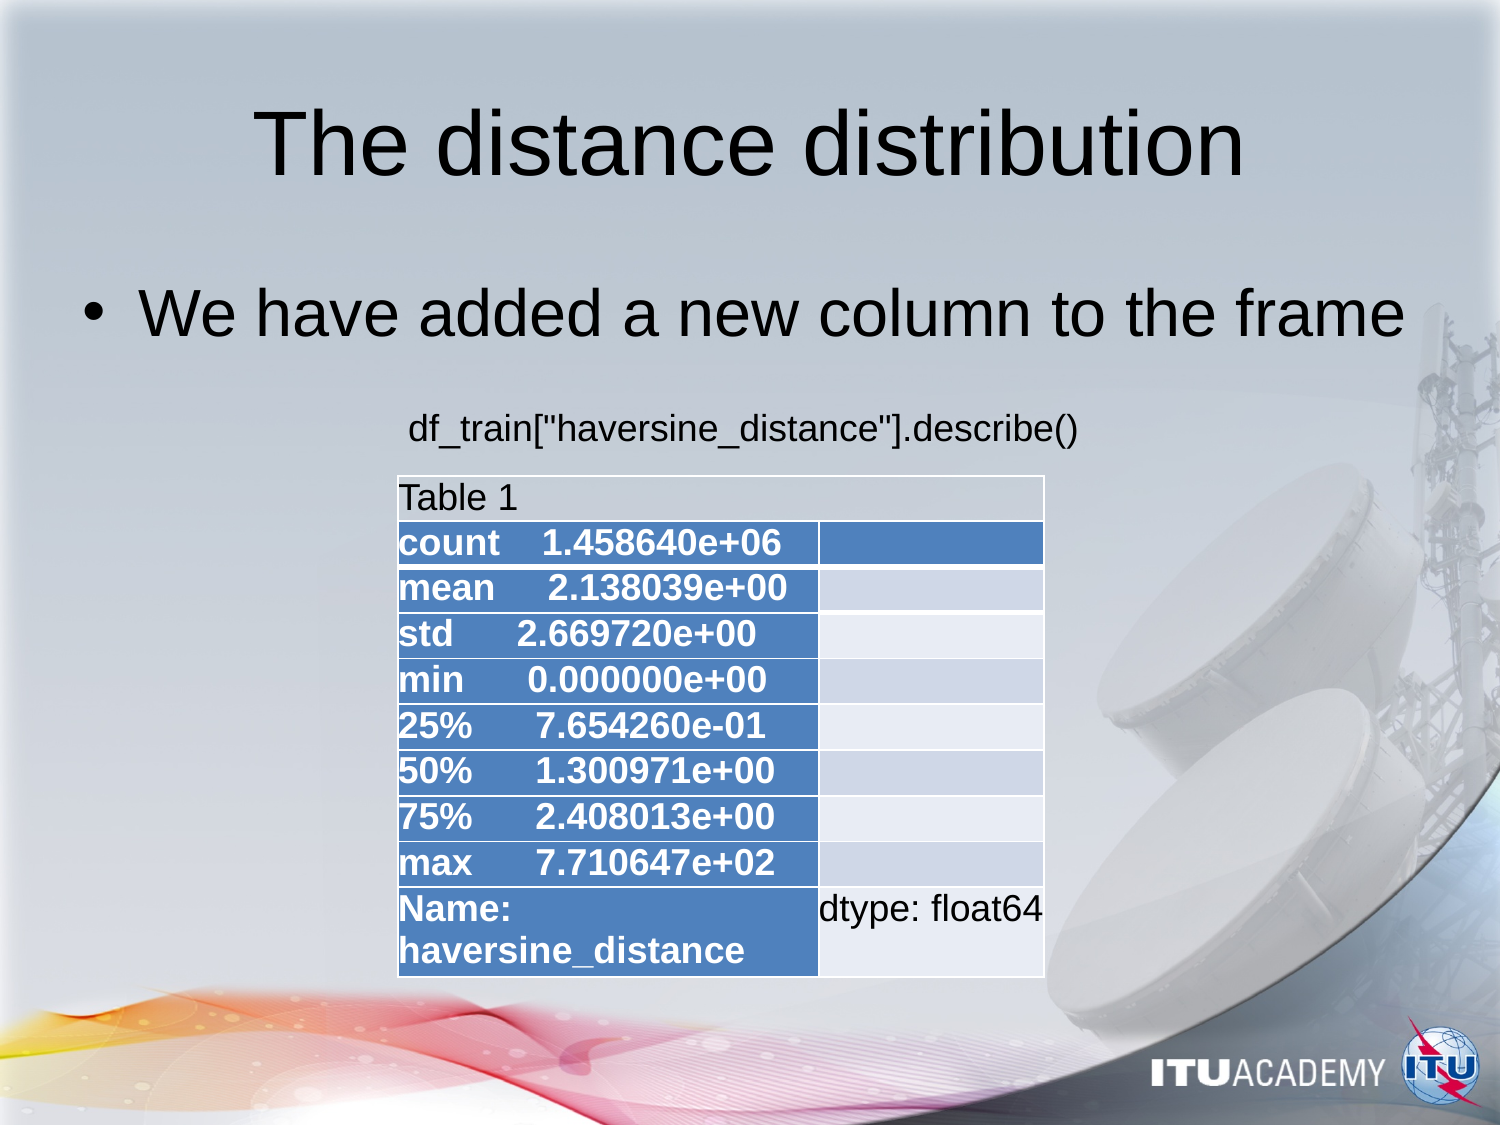

# The distance distribution
We have added a new column to the frame
df_train["haversine_distance"].describe()
| Table 1 |  |
| --- | --- |
| count 1.458640e+06 |  |
| mean 2.138039e+00 |  |
| std 2.669720e+00 |  |
| min 0.000000e+00 |  |
| 25% 7.654260e-01 |  |
| 50% 1.300971e+00 |  |
| 75% 2.408013e+00 |  |
| max 7.710647e+02 |  |
| Name: haversine\_distance | dtype: float64 |